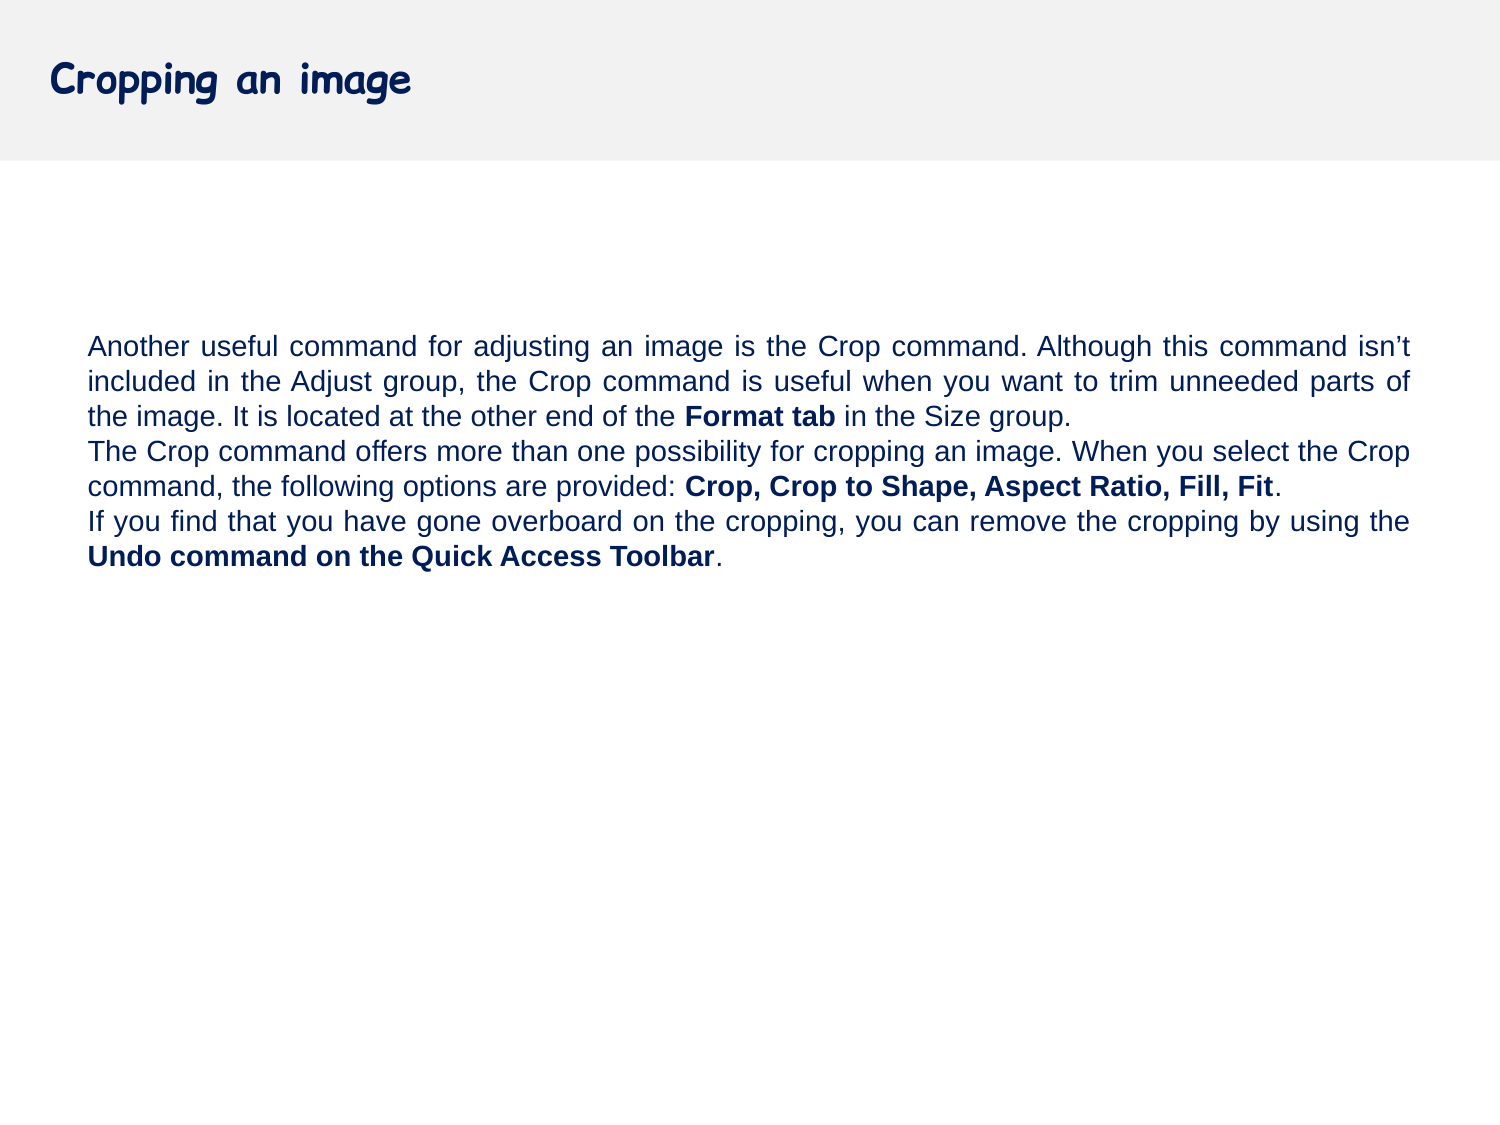

# Cropping an image
Another useful command for adjusting an image is the Crop command. Although this command isn’t included in the Adjust group, the Crop command is useful when you want to trim unneeded parts of the image. It is located at the other end of the Format tab in the Size group.
The Crop command oﬀers more than one possibility for cropping an image. When you select the Crop command, the following options are provided: Crop, Crop to Shape, Aspect Ratio, Fill, Fit.
If you ﬁnd that you have gone overboard on the cropping, you can remove the cropping by using the Undo command on the Quick Access Toolbar.